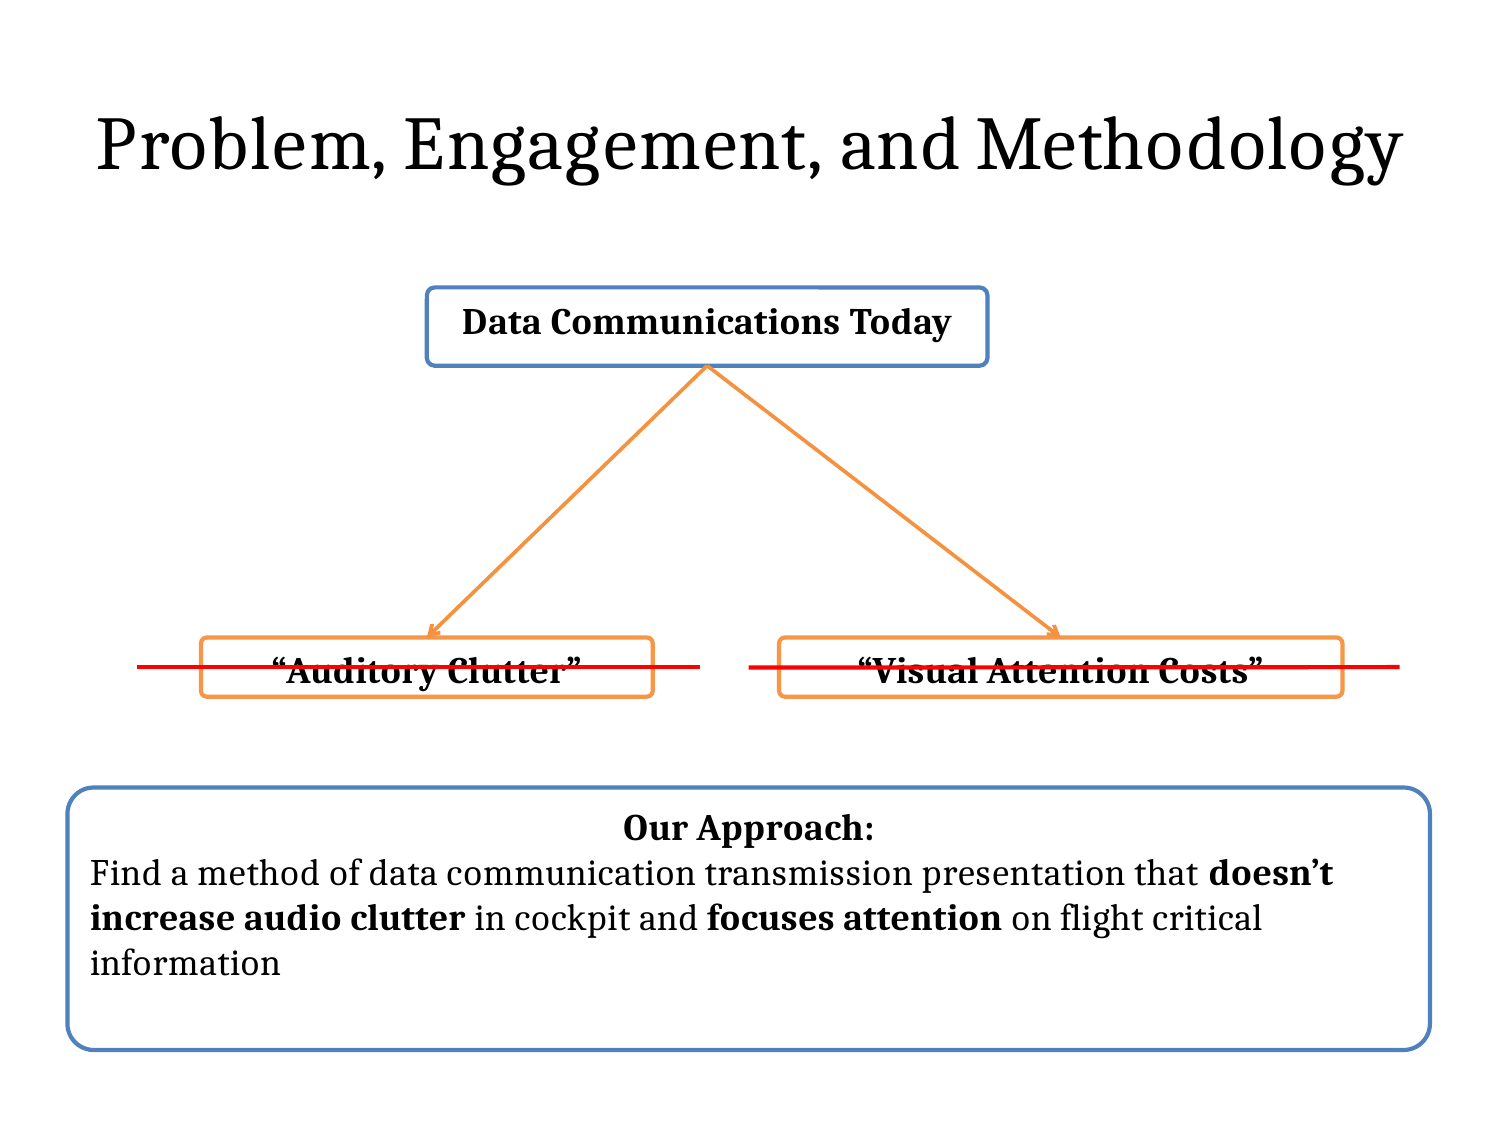

# Problem, Engagement, and Methodology
Data Communications Today
“Auditory Clutter”
“Visual Attention Costs”
Our Approach:
Find a method of data communication transmission presentation that doesn’t increase audio clutter in cockpit and focuses attention on flight critical information